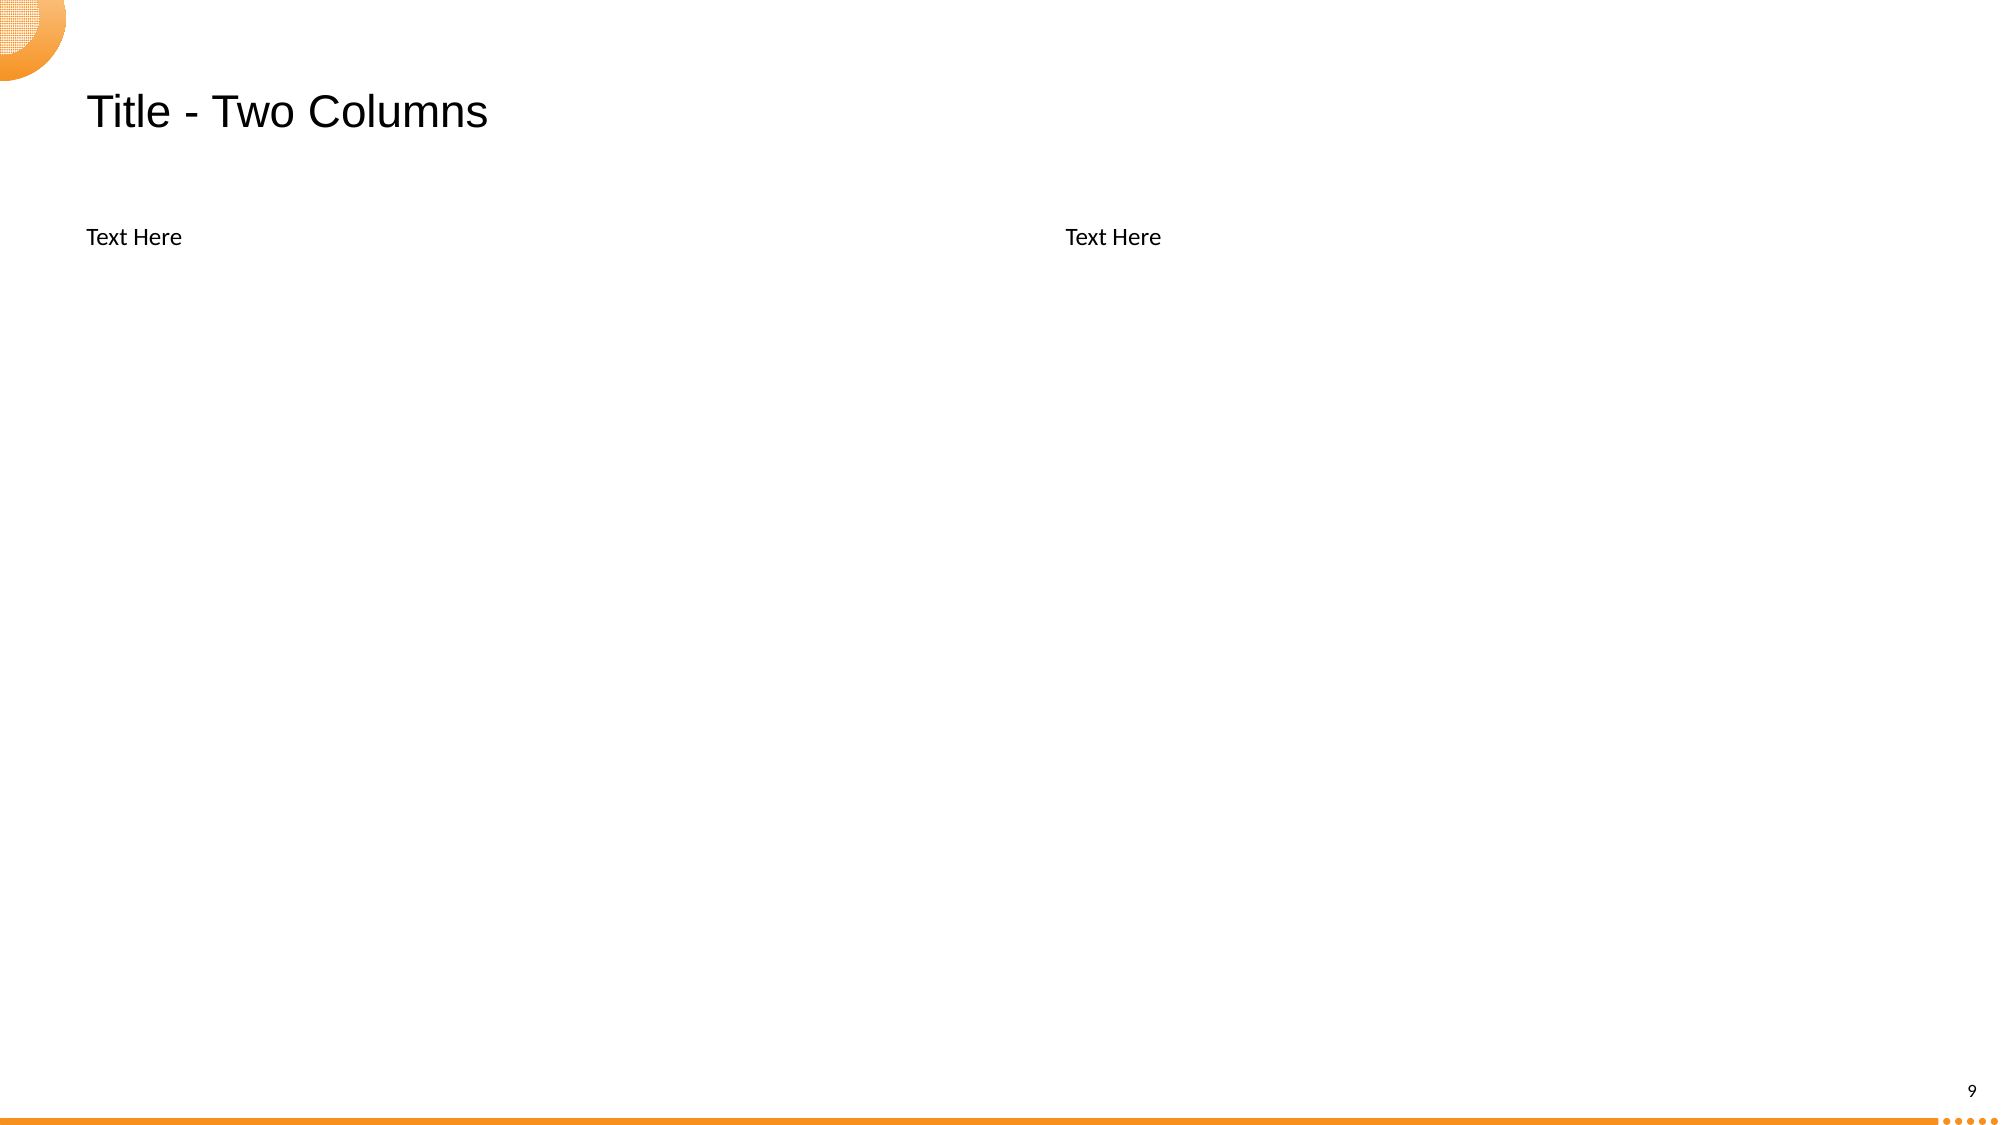

Title - Two Columns
Text Here
Text Here